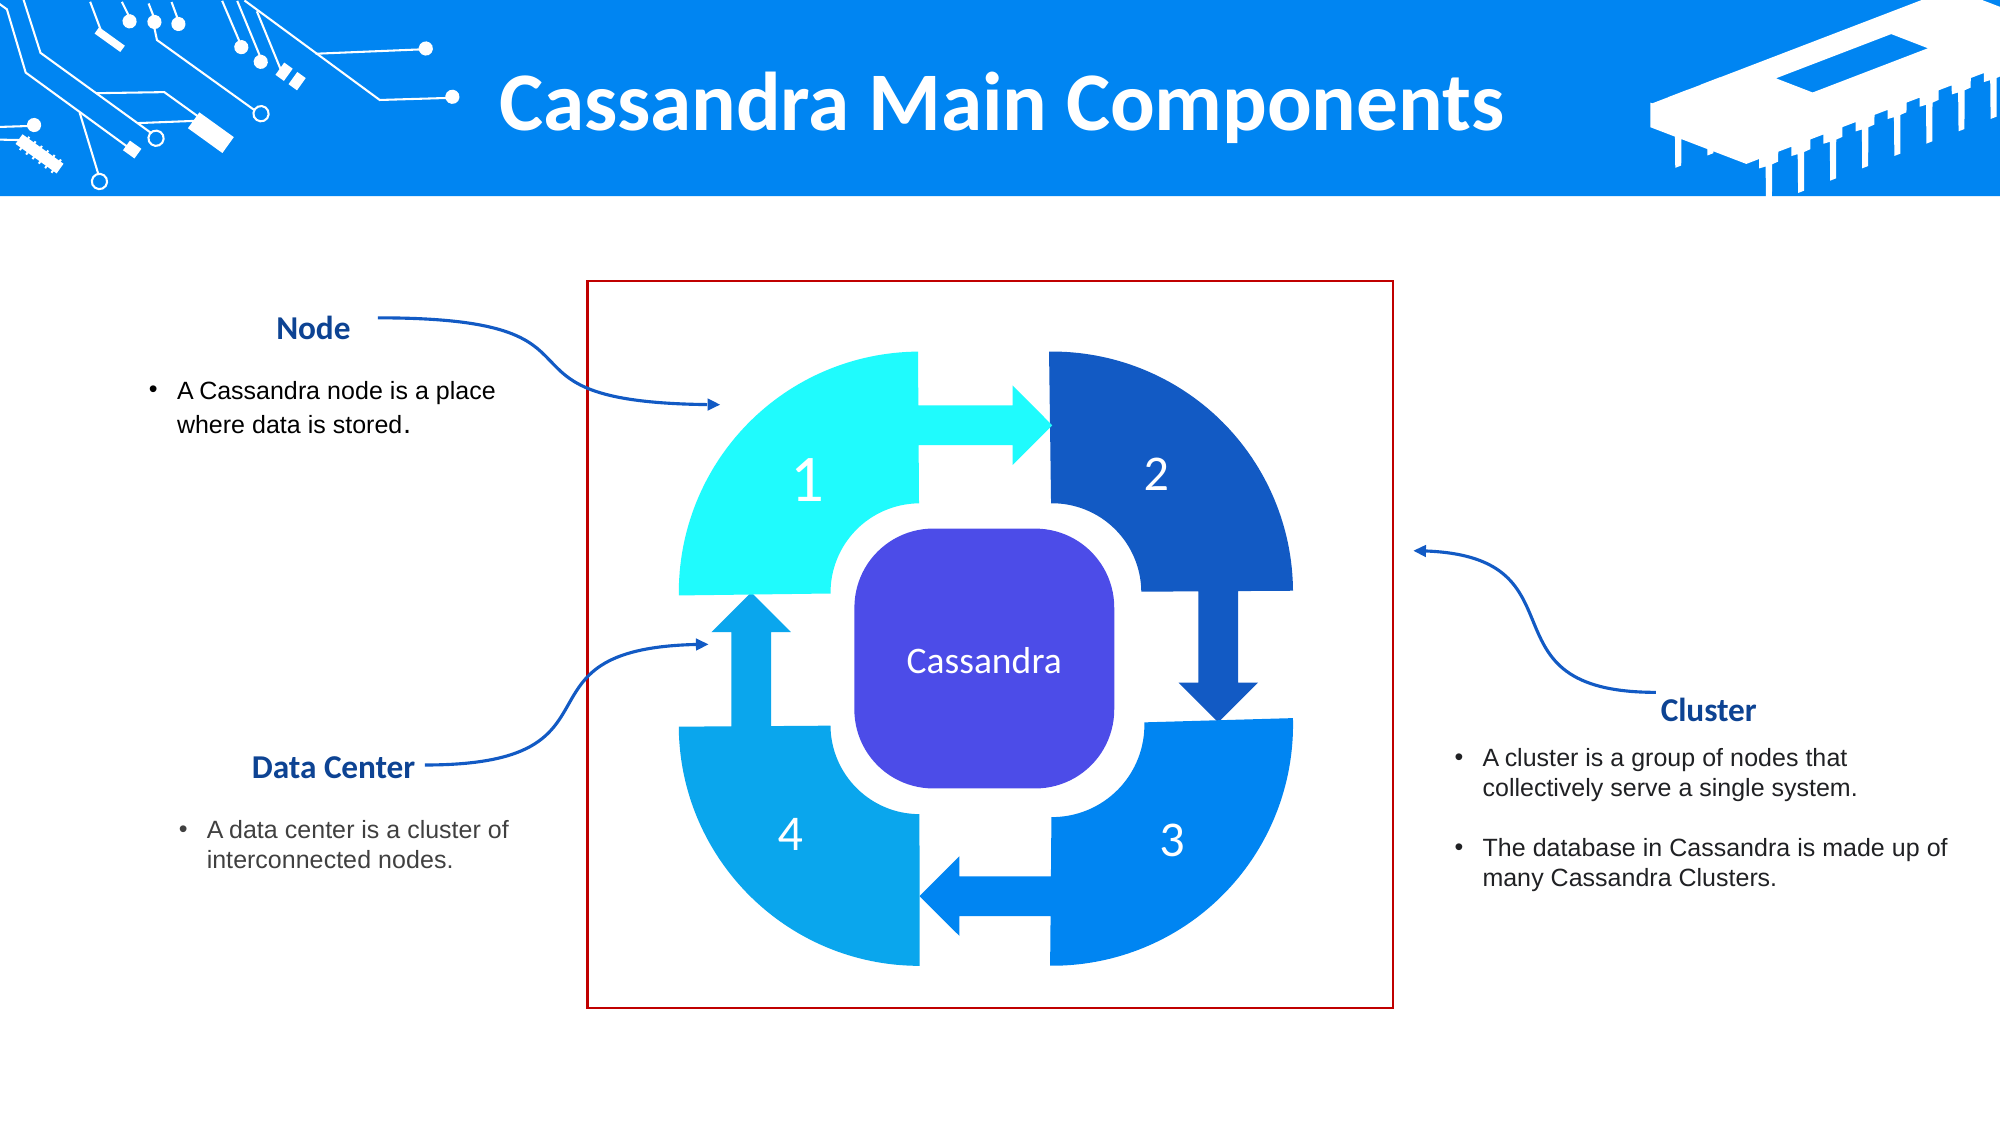

Cassandra Main Components

Node
A Cassandra node is a place where data is stored.

Cassandra

1
2
Cluster

A cluster is a group of nodes that collectively serve a single system.

The database in Cassandra is made up of many Cassandra Clusters.
Data Center
A data center is a cluster of interconnected nodes.
4
3